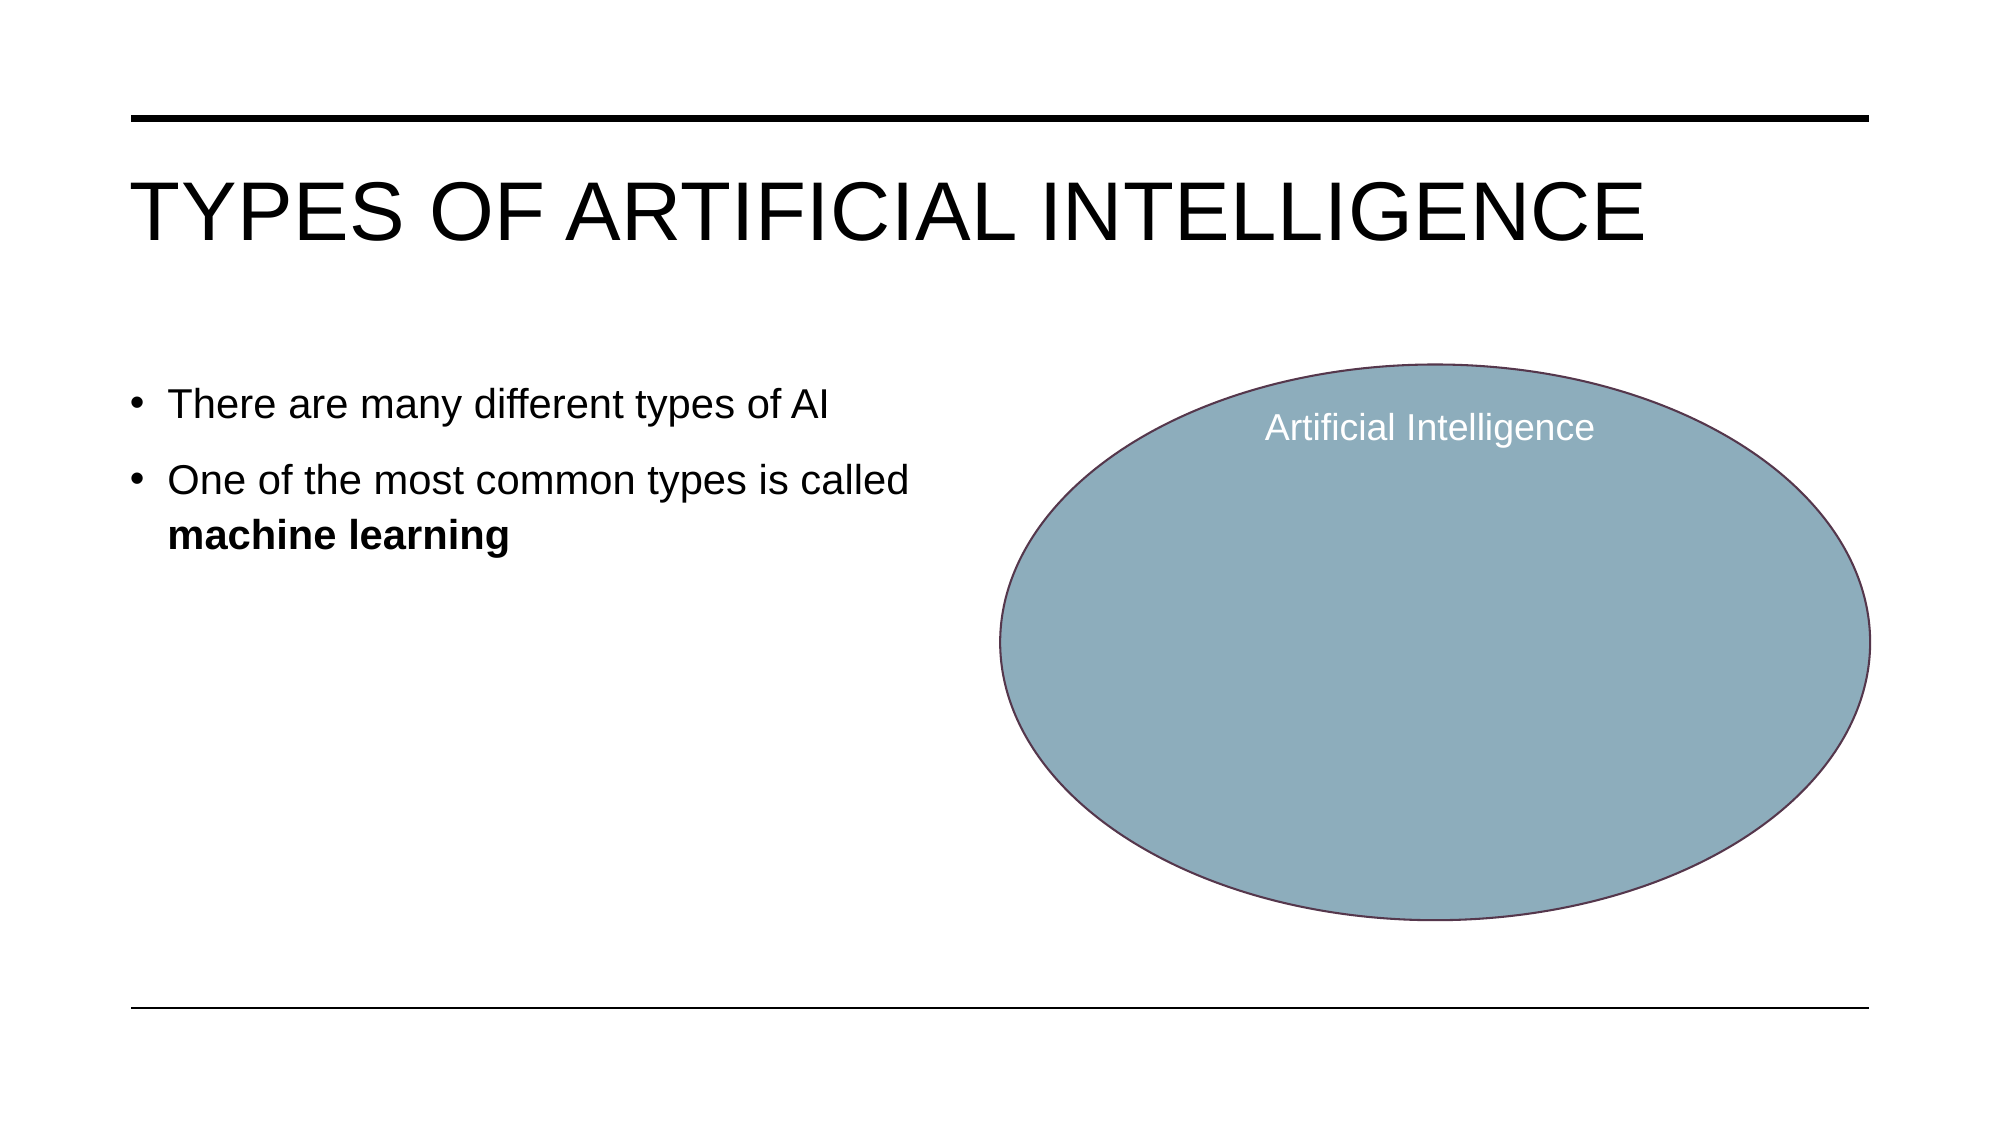

# Types of Artificial intelligence
There are many different types of AI
One of the most common types is called machine learning

Artificial Intelligence